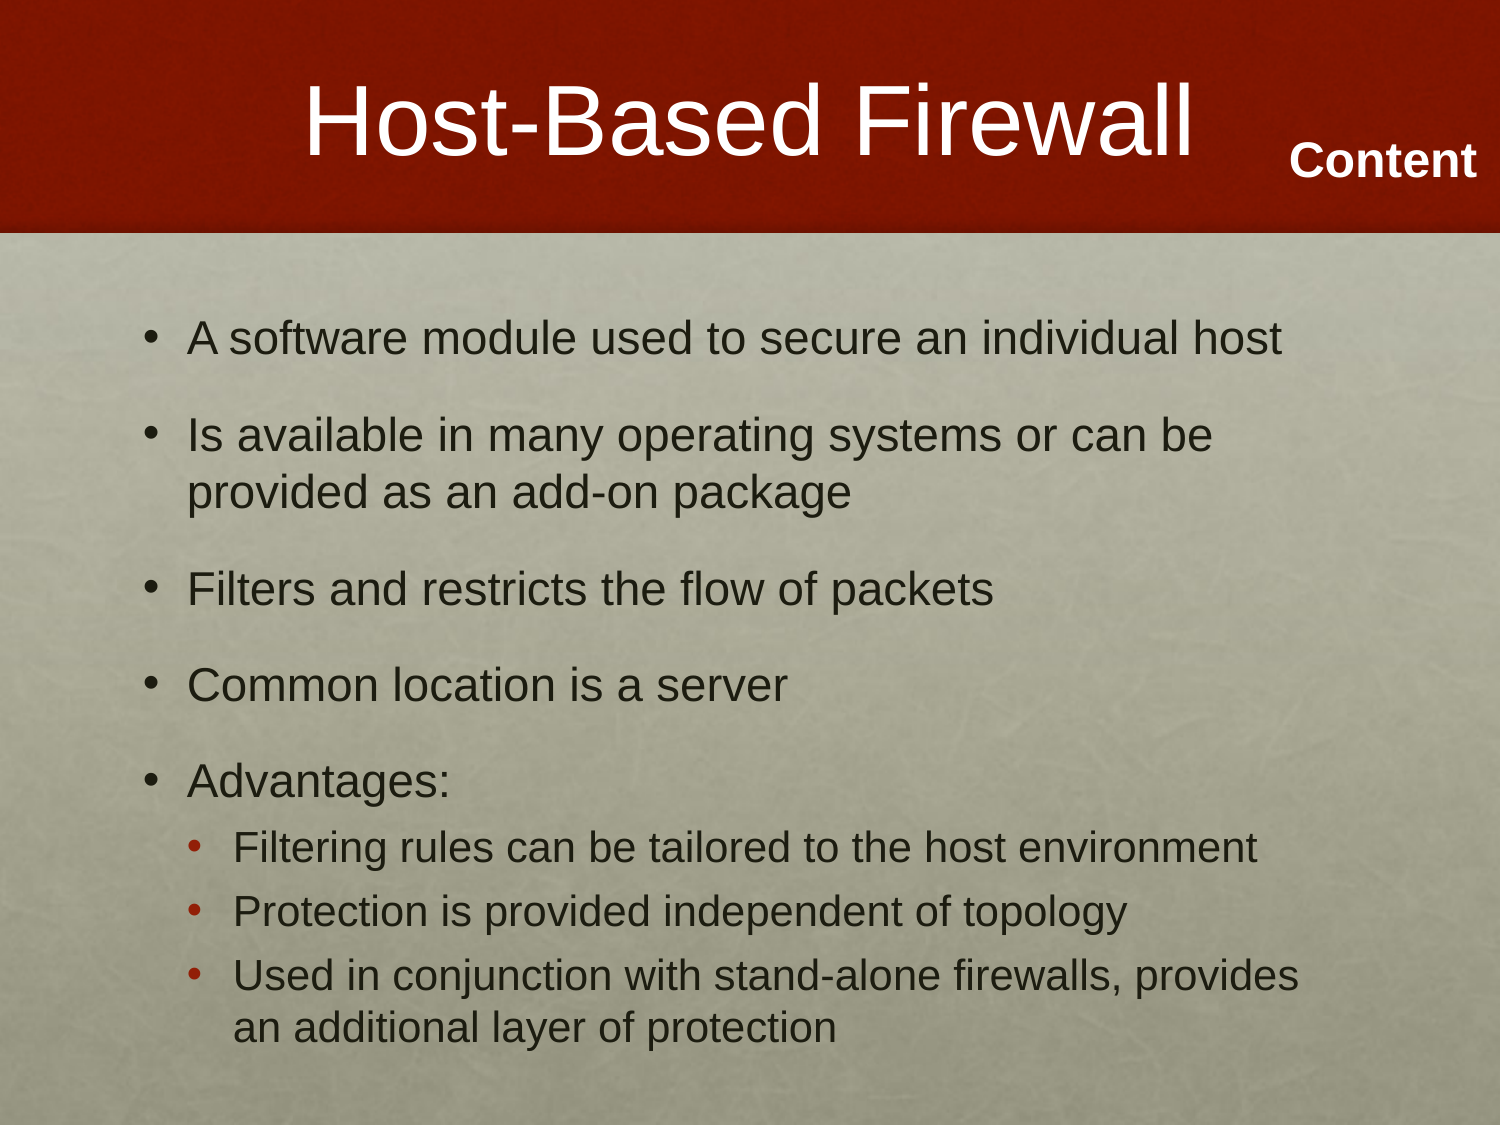

# Host-Based Firewall
A software module used to secure an individual host
Is available in many operating systems or can be provided as an add-on package
Filters and restricts the flow of packets
Common location is a server
Advantages:
Filtering rules can be tailored to the host environment
Protection is provided independent of topology
Used in conjunction with stand-alone firewalls, provides an additional layer of protection